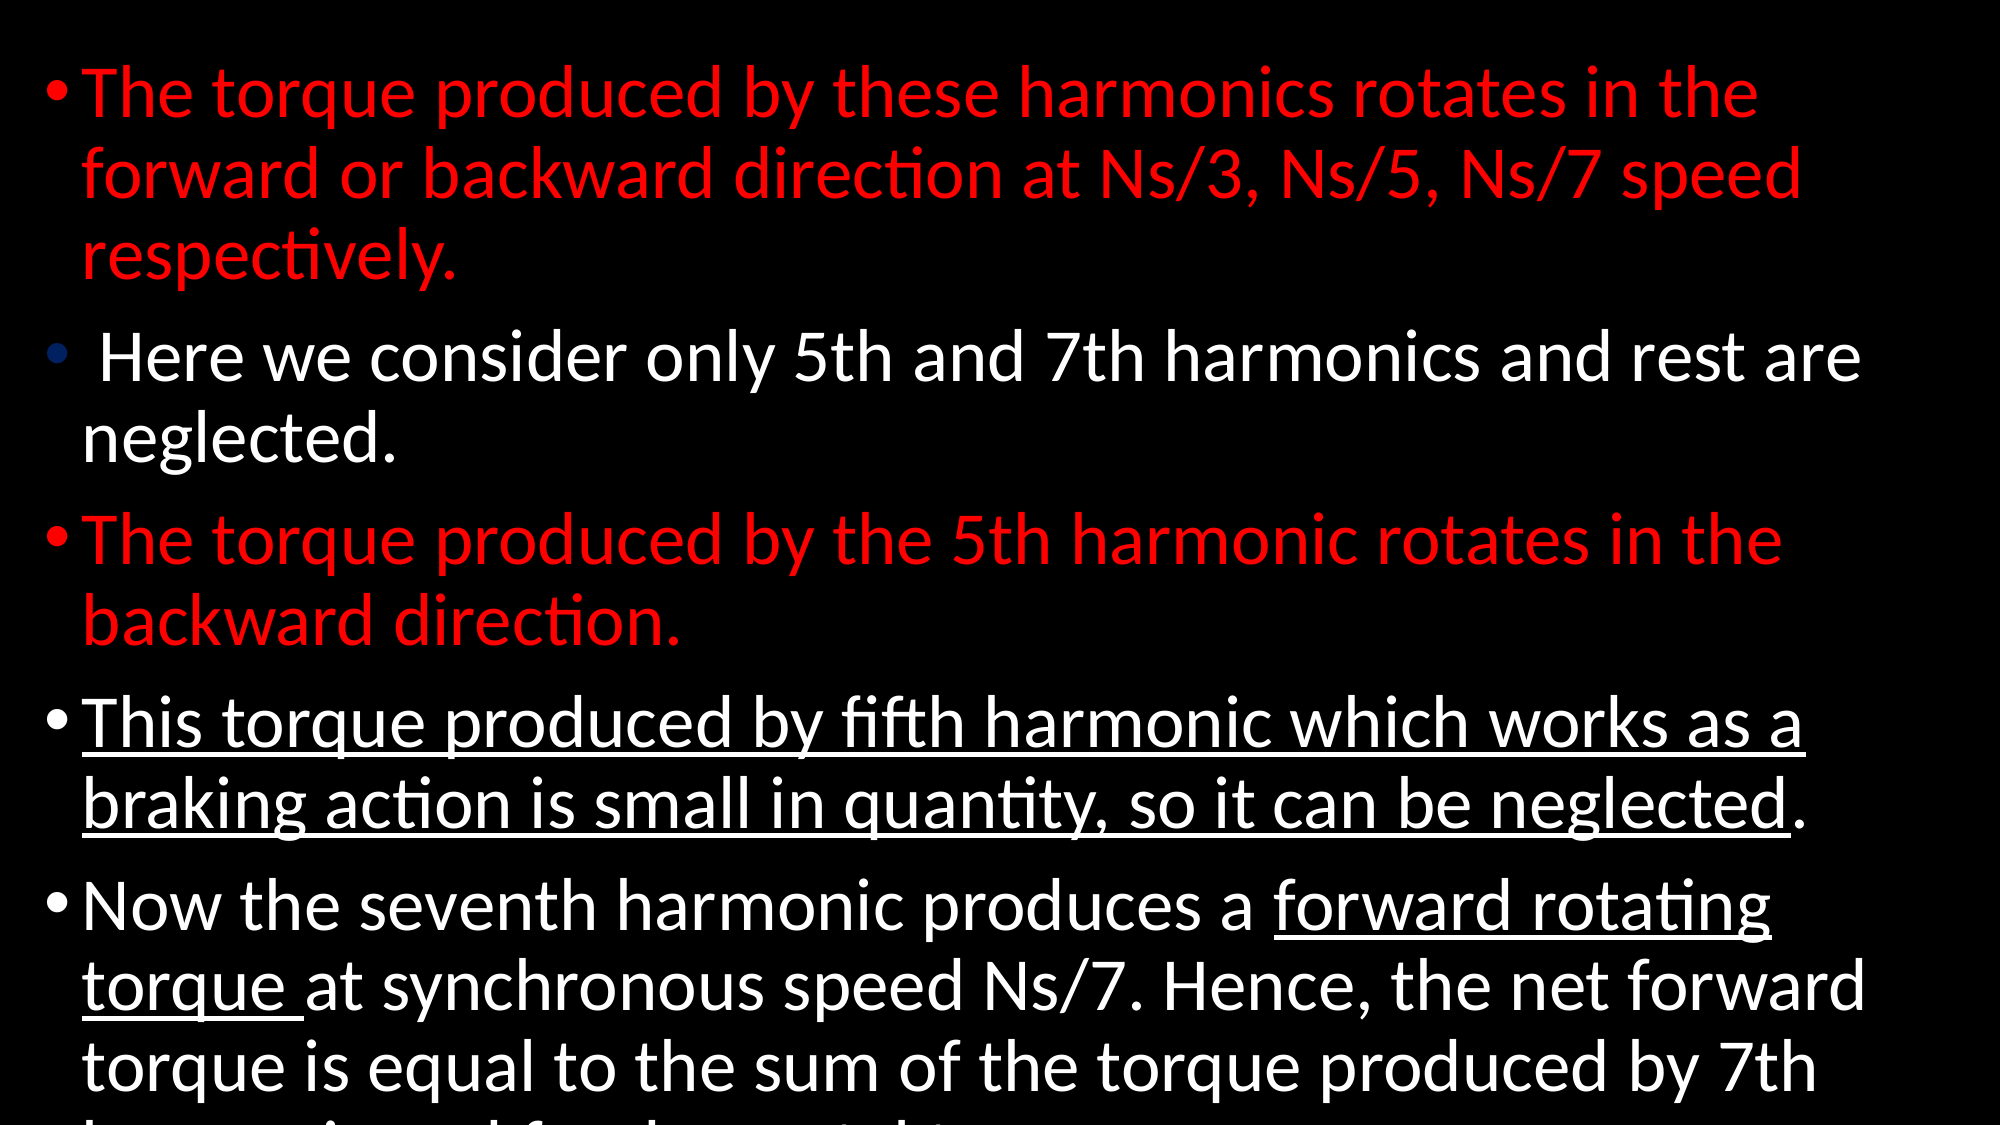

The torque produced by these harmonics rotates in the forward or backward direction at Ns/3, Ns/5, Ns/7 speed respectively.
 Here we consider only 5th and 7th harmonics and rest are neglected.
The torque produced by the 5th harmonic rotates in the backward direction.
This torque produced by fifth harmonic which works as a braking action is small in quantity, so it can be neglected.
Now the seventh harmonic produces a forward rotating torque at synchronous speed Ns/7. Hence, the net forward torque is equal to the sum of the torque produced by 7th harmonic and fundamental torque.